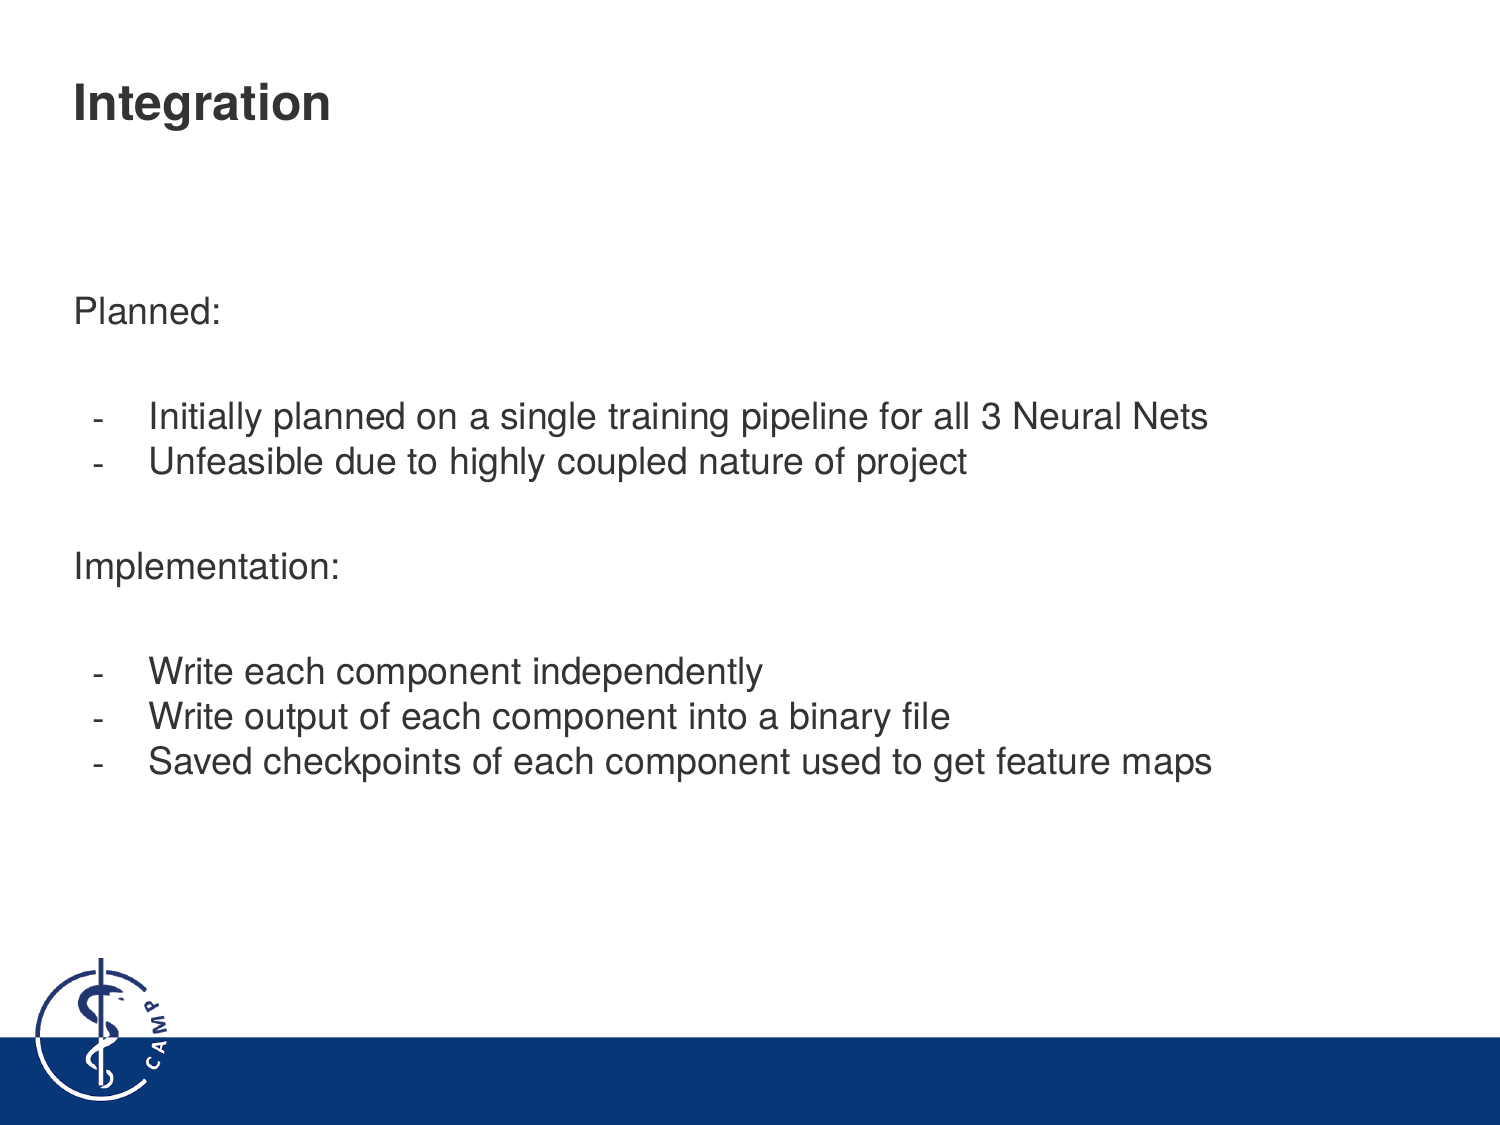

# Integration

Planned:

Initially planned on a single training pipeline for all 3 Neural Nets
Unfeasible due to highly coupled nature of project

Implementation:

Write each component independently
Write output of each component into a binary file
Saved checkpoints of each component used to get feature maps